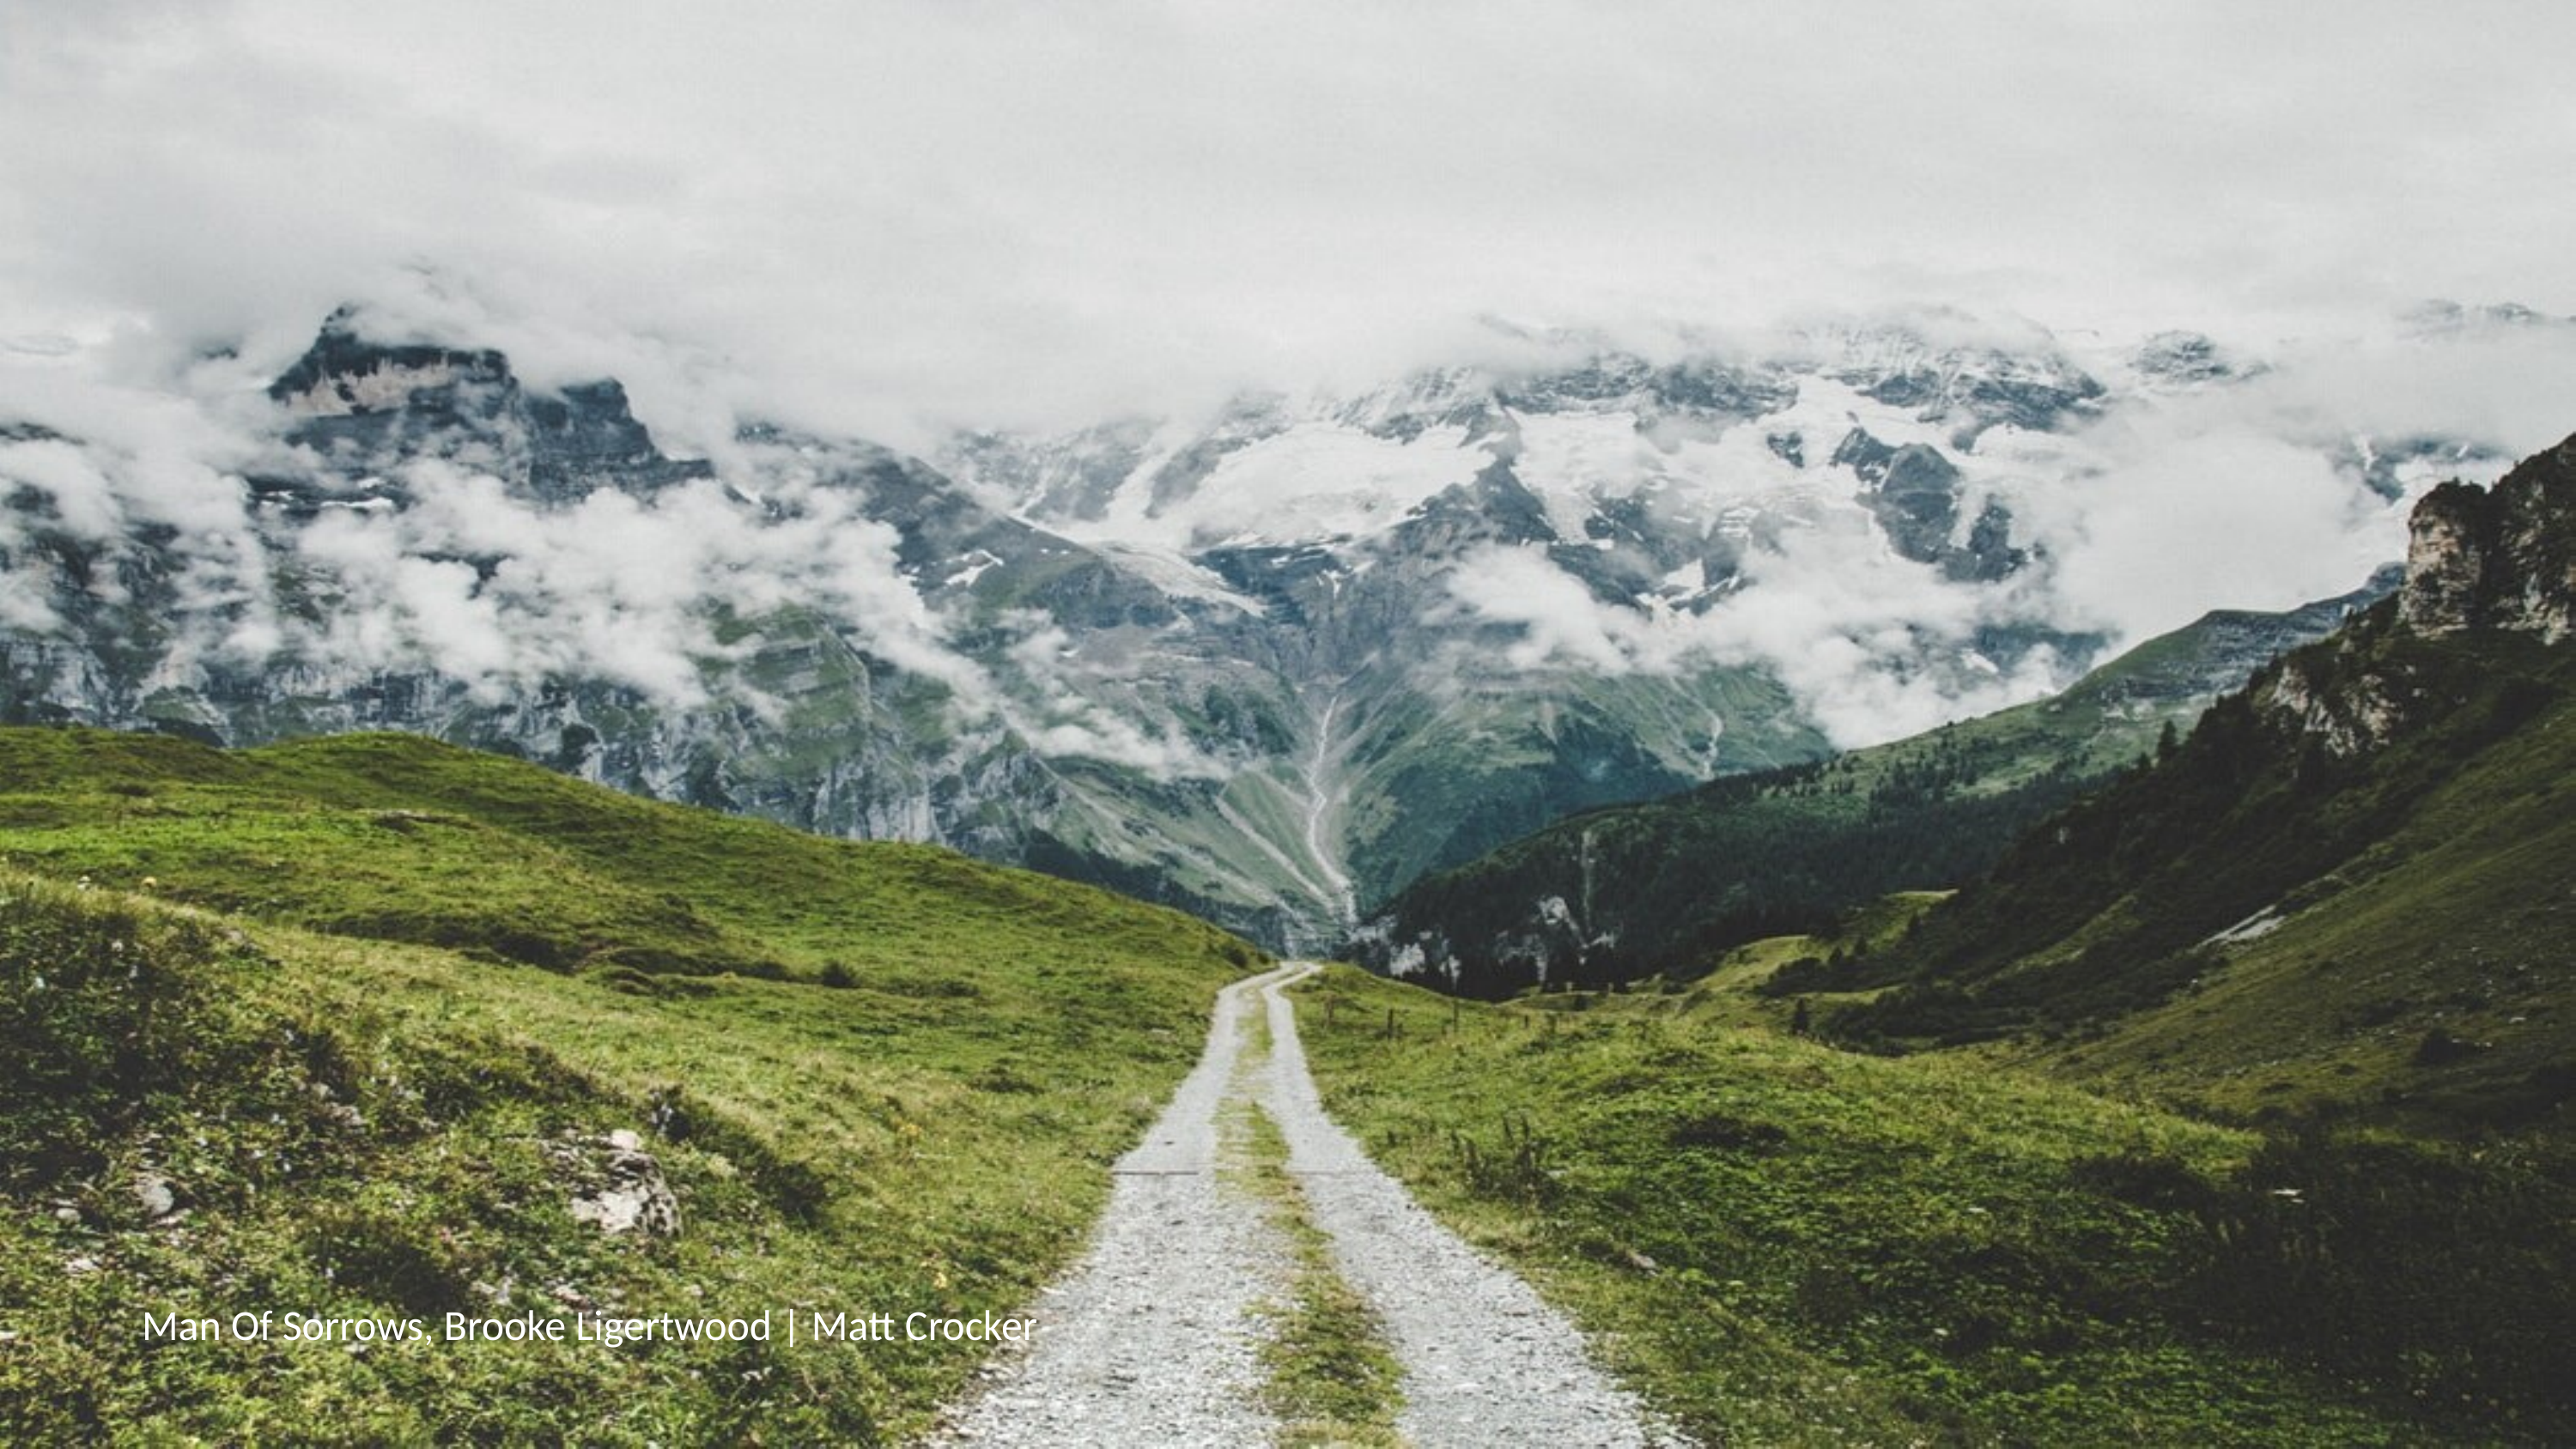

# Man Of Sorrows, Brooke Ligertwood | Matt Crocker